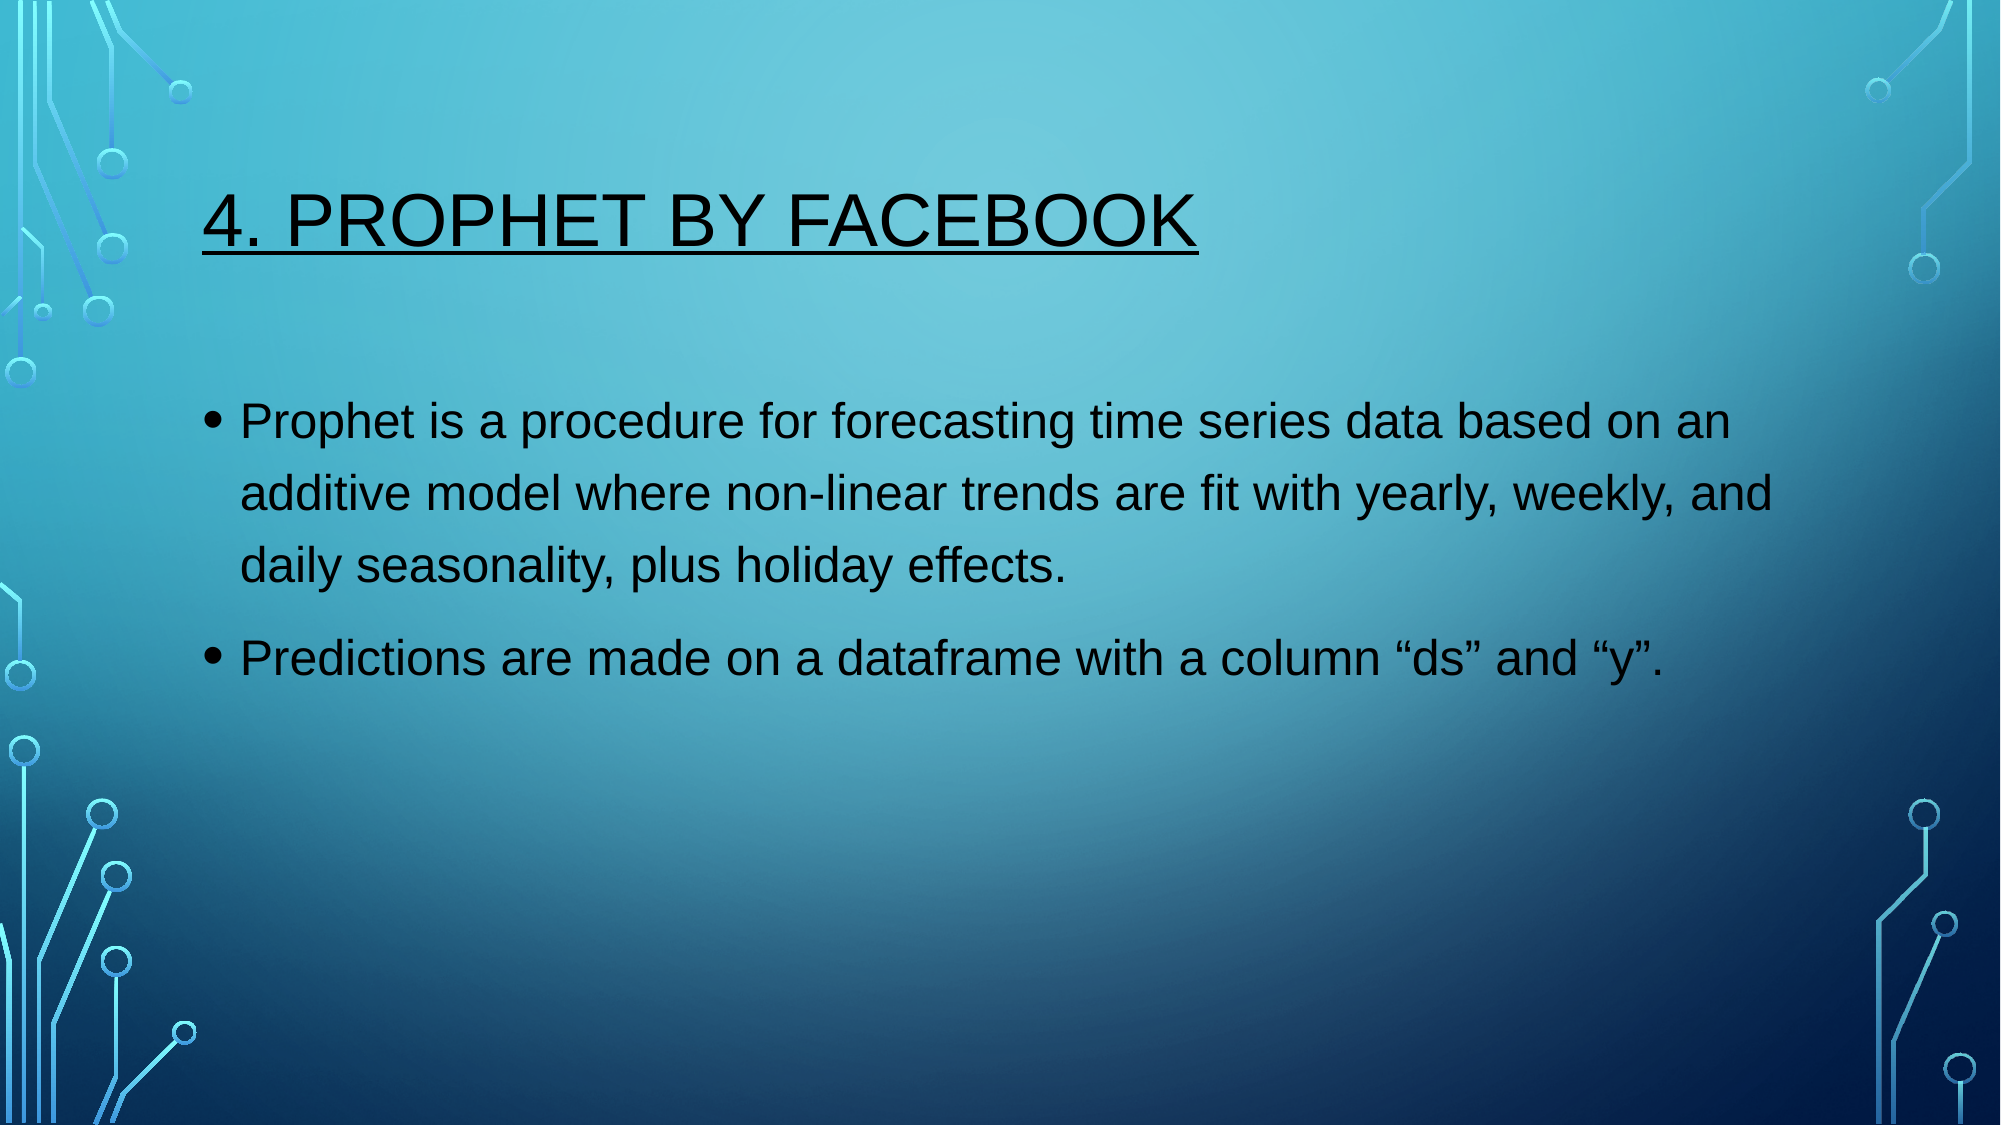

# 4. Prophet by facebook
Prophet is a procedure for forecasting time series data based on an additive model where non-linear trends are fit with yearly, weekly, and daily seasonality, plus holiday effects.
Predictions are made on a dataframe with a column “ds” and “y”.